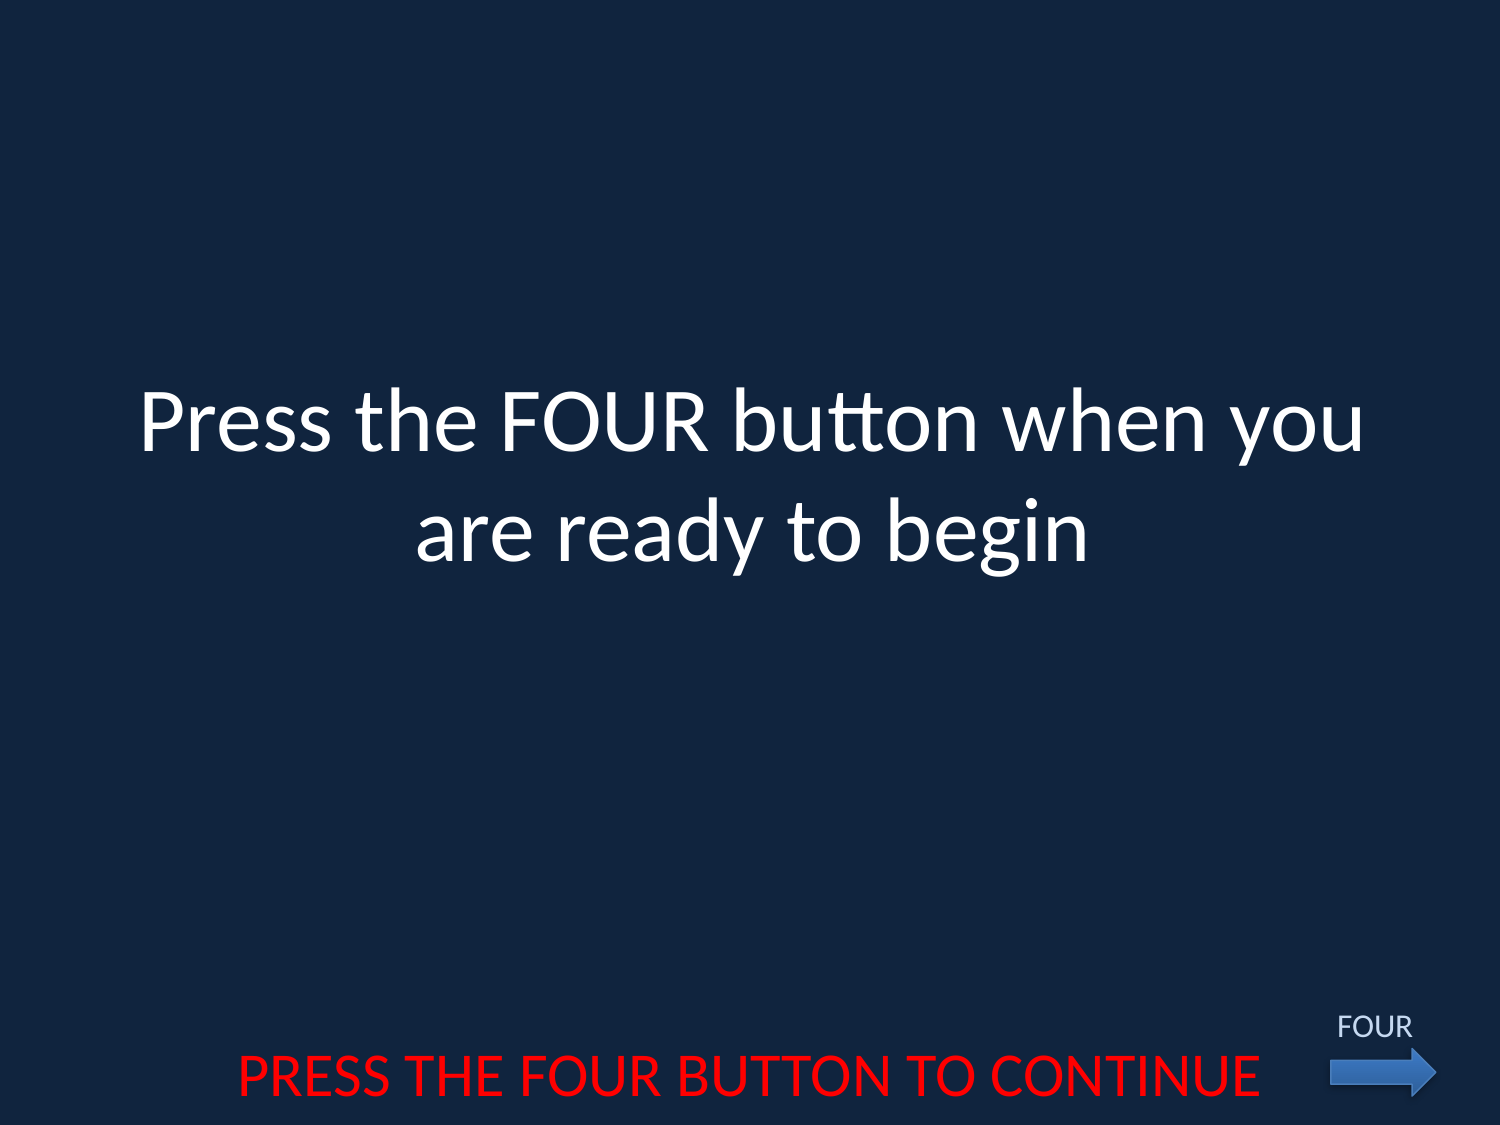

# Press the FOUR button when you are ready to begin
FOUR
PRESS THE FOUR BUTTON TO CONTINUE